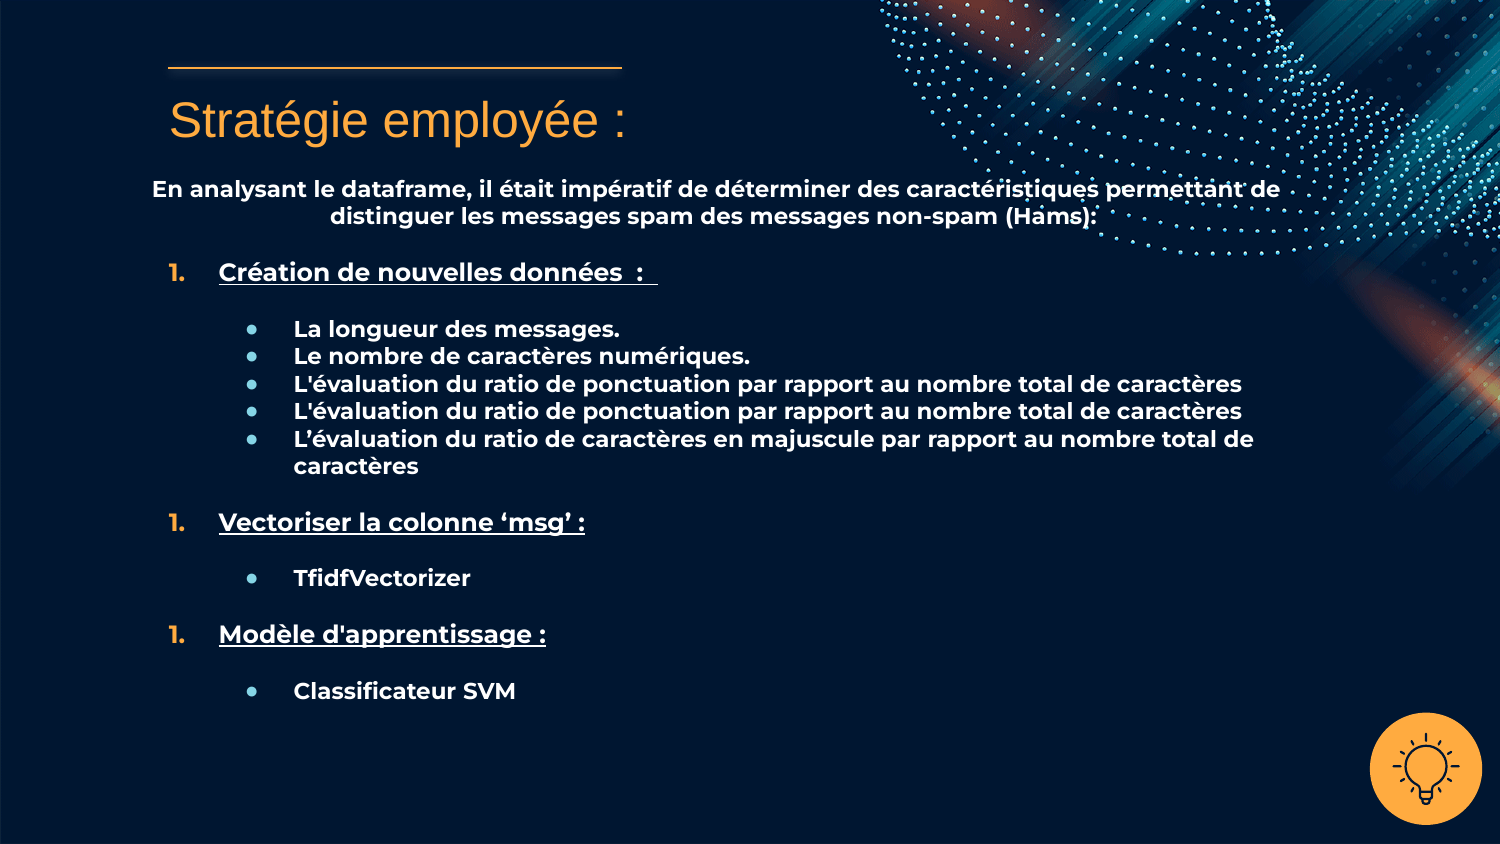

# Stratégie employée :

En analysant le dataframe, il était impératif de déterminer des caractéristiques permettant de distinguer les messages spam des messages non-spam (Hams):

Création de nouvelles données  :

La longueur des messages.
Le nombre de caractères numériques.
L'évaluation du ratio de ponctuation par rapport au nombre total de caractères
L'évaluation du ratio de ponctuation par rapport au nombre total de caractères
L’évaluation du ratio de caractères en majuscule par rapport au nombre total de caractères

Vectoriser la colonne ‘msg’ :

TfidfVectorizer

Modèle d'apprentissage :

Classificateur SVM